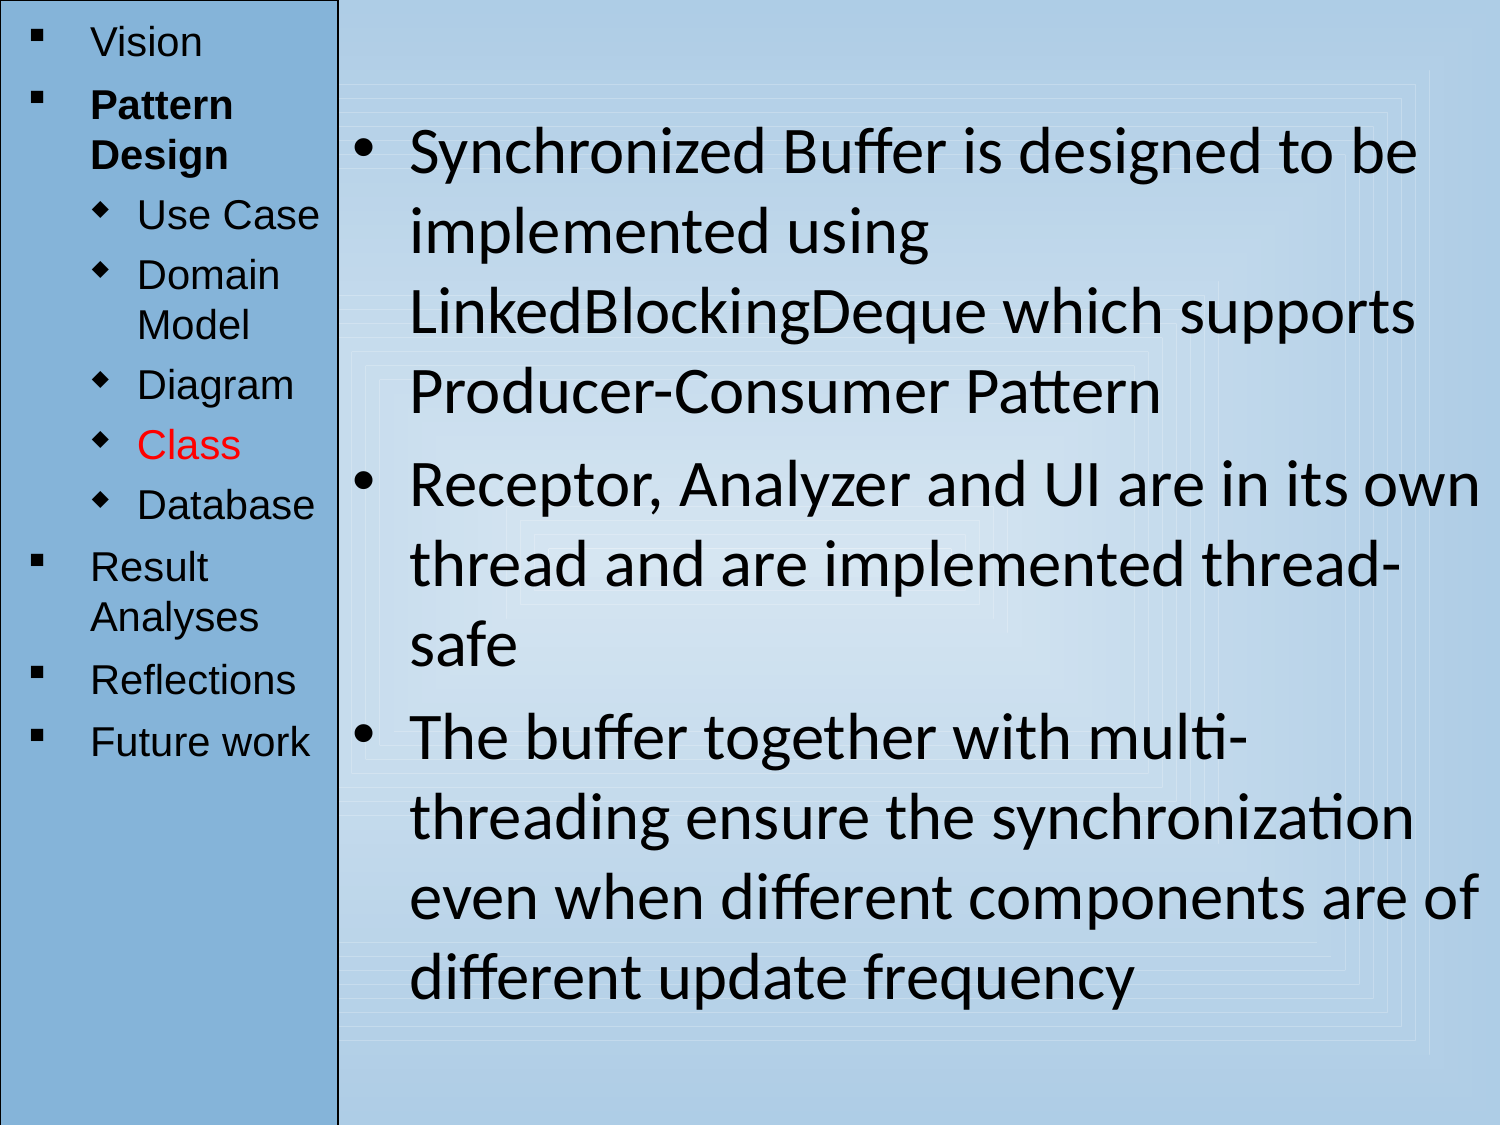

Vision
Pattern Design
Use Case
Domain Model
Diagram
Class
Database
Result Analyses
Reflections
Future work
Synchronized Buffer is designed to be implemented using LinkedBlockingDeque which supports Producer-Consumer Pattern
Receptor, Analyzer and UI are in its own thread and are implemented thread-safe
The buffer together with multi-threading ensure the synchronization even when different components are of different update frequency